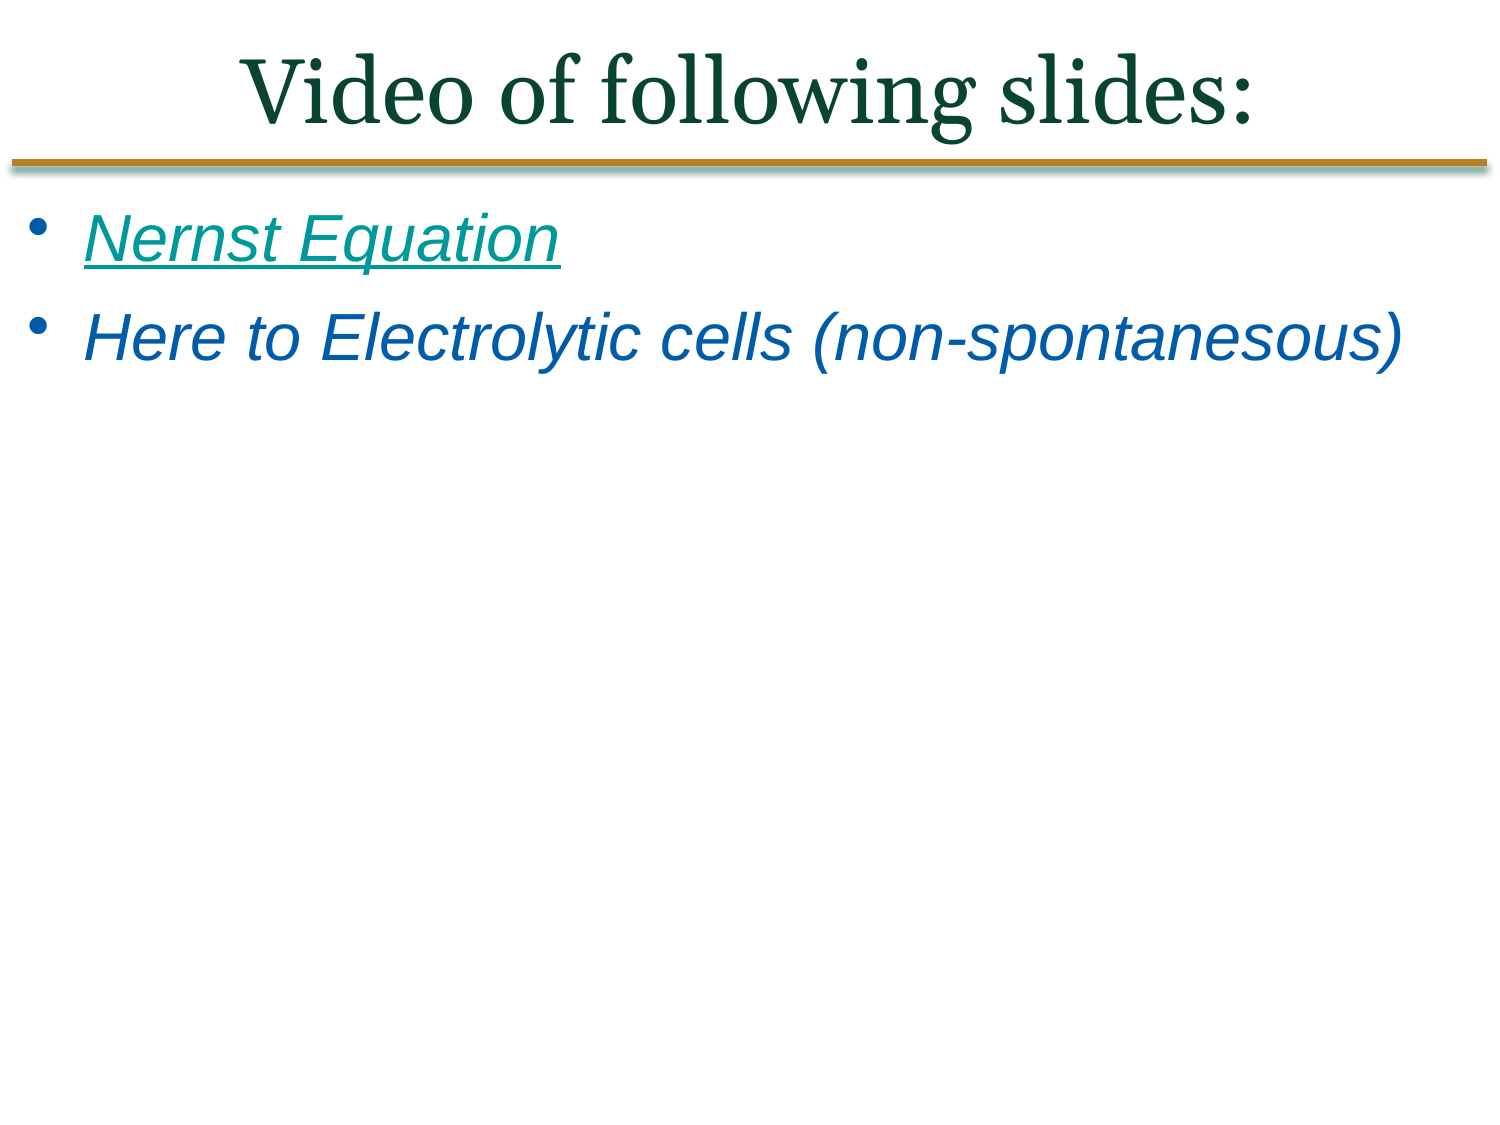

Video of following slides:
Nernst Equation
Here to Electrolytic cells (non-spontanesous)